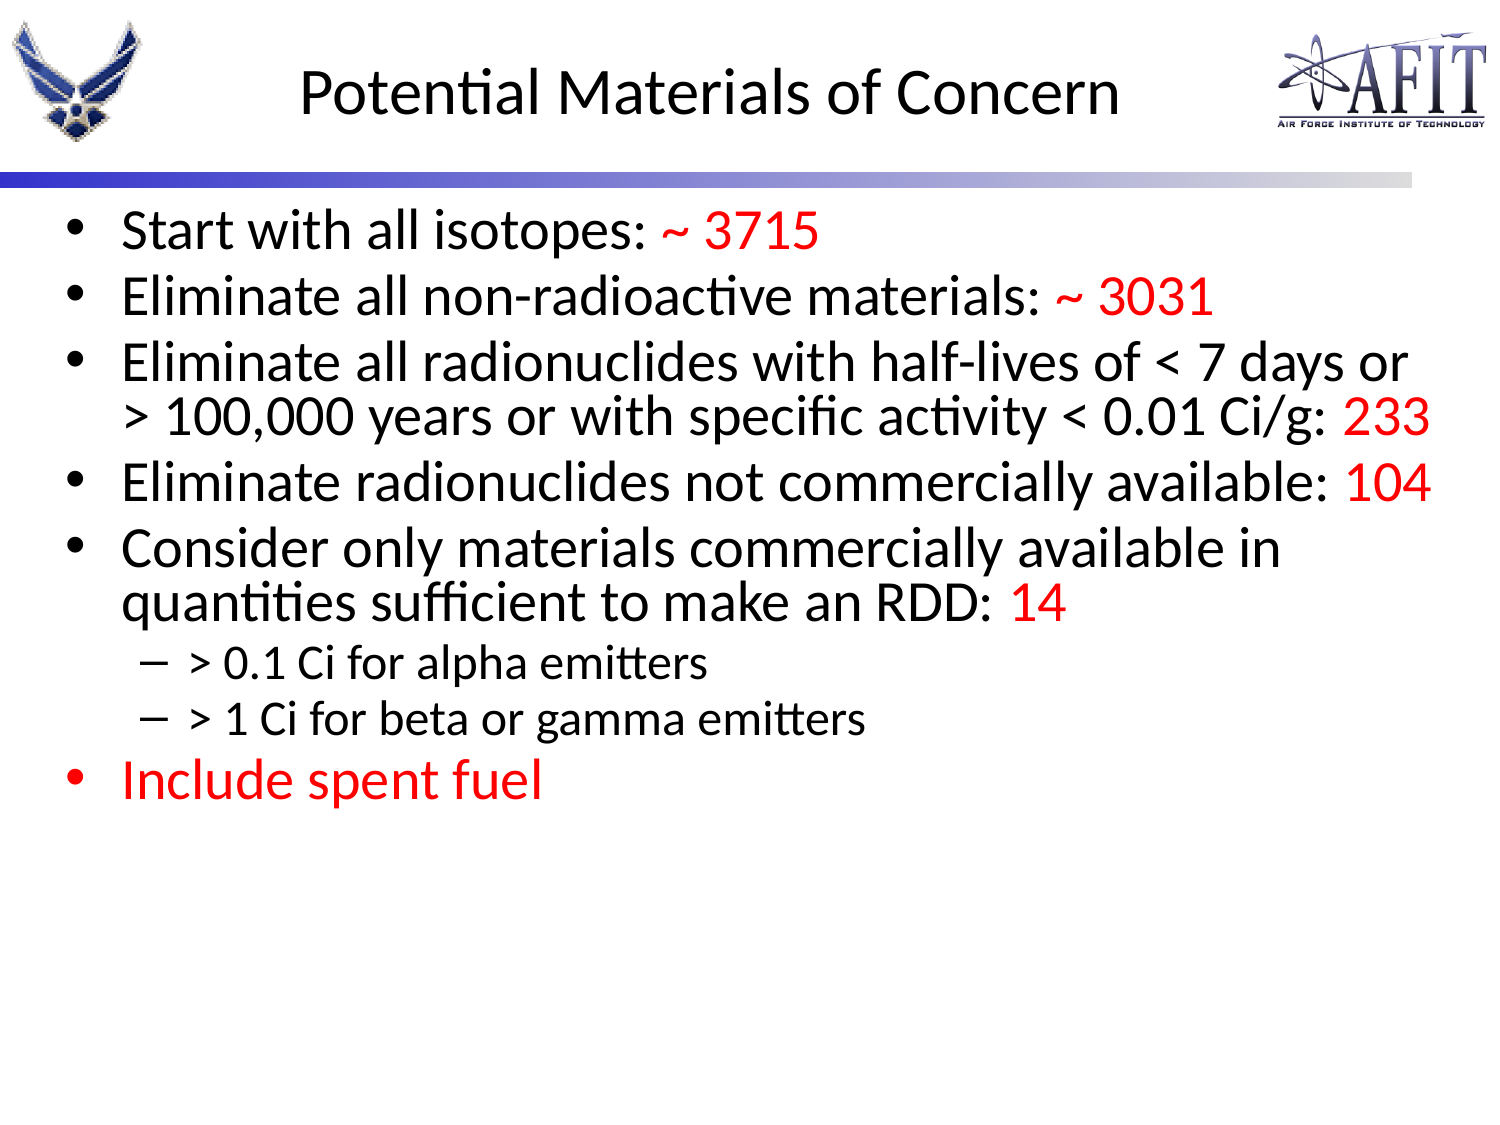

# Potential Materials of Concern
Start with all isotopes: ~ 3715
Eliminate all non-radioactive materials: ~ 3031
Eliminate all radionuclides with half-lives of < 7 days or > 100,000 years or with specific activity < 0.01 Ci/g: 233
Eliminate radionuclides not commercially available: 104
Consider only materials commercially available in quantities sufficient to make an RDD: 14
> 0.1 Ci for alpha emitters
> 1 Ci for beta or gamma emitters
Include spent fuel